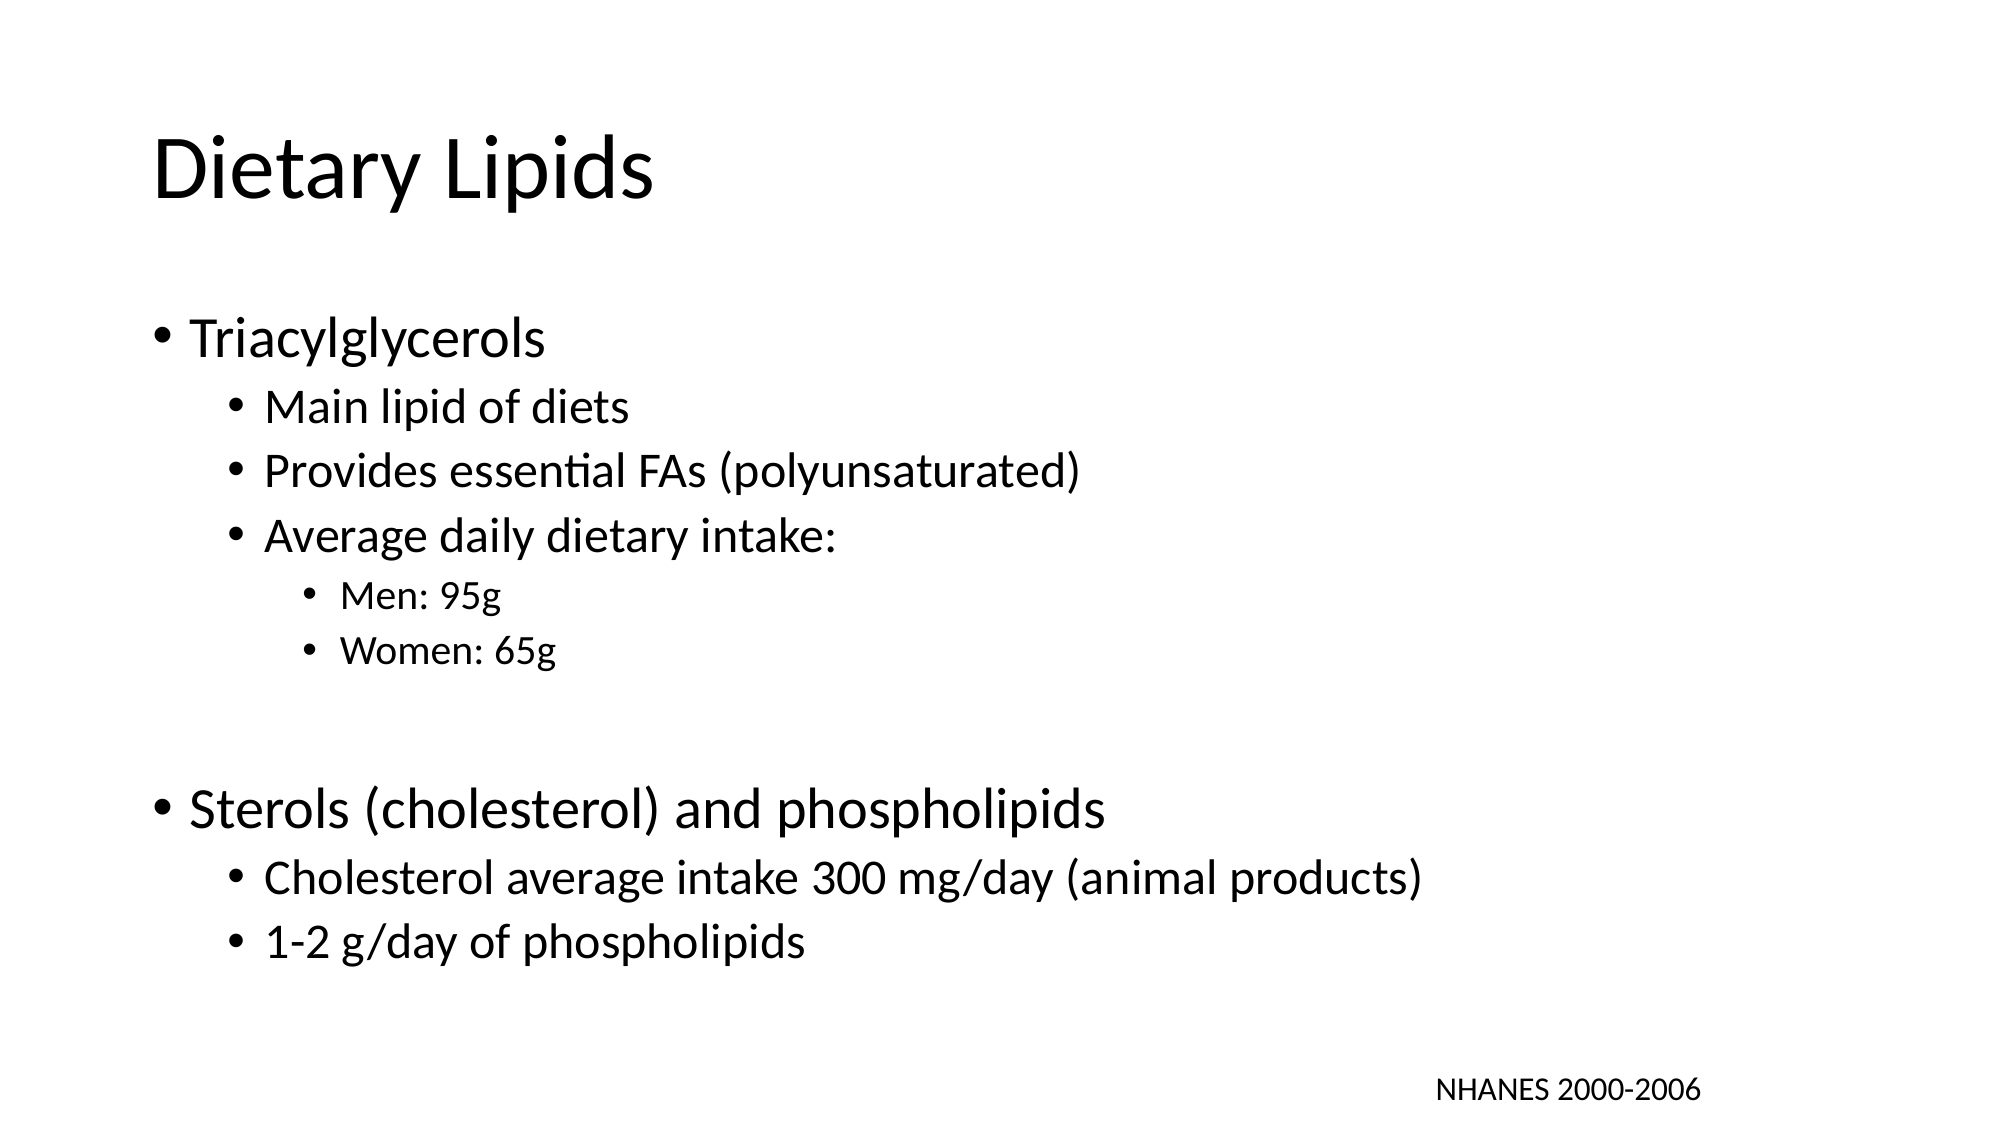

# Dietary Lipids
Triacylglycerols
Main lipid of diets
Provides essential FAs (polyunsaturated)
Average daily dietary intake:
Men: 95g
Women: 65g

Sterols (cholesterol) and phospholipids
Cholesterol average intake 300 mg/day (animal products)
1-2 g/day of phospholipids
NHANES 2000-2006